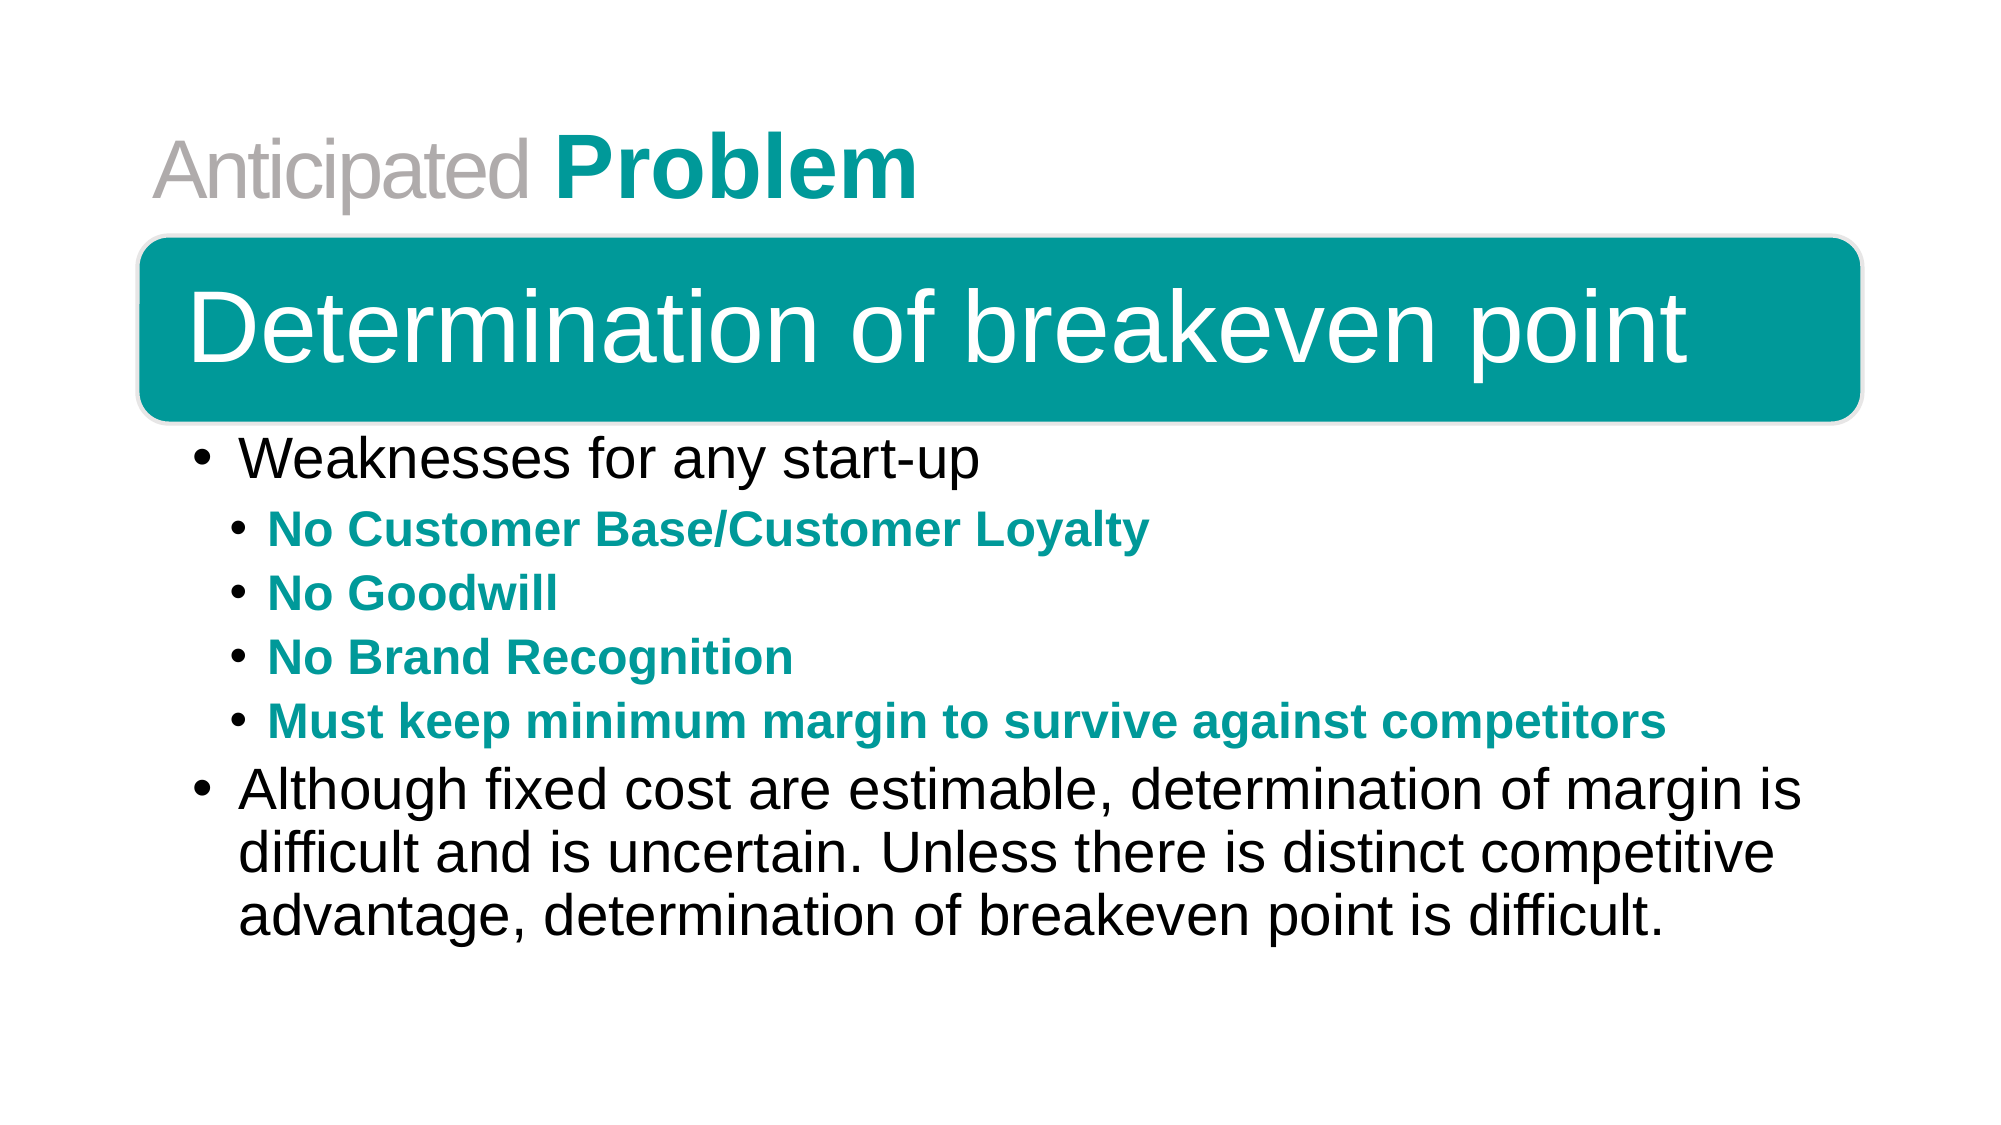

# Anticipated Problem
Determination of breakeven point
Weaknesses for any start-up
No Customer Base/Customer Loyalty
No Goodwill
No Brand Recognition
Must keep minimum margin to survive against competitors
Although fixed cost are estimable, determination of margin is difficult and is uncertain. Unless there is distinct competitive advantage, determination of breakeven point is difficult.